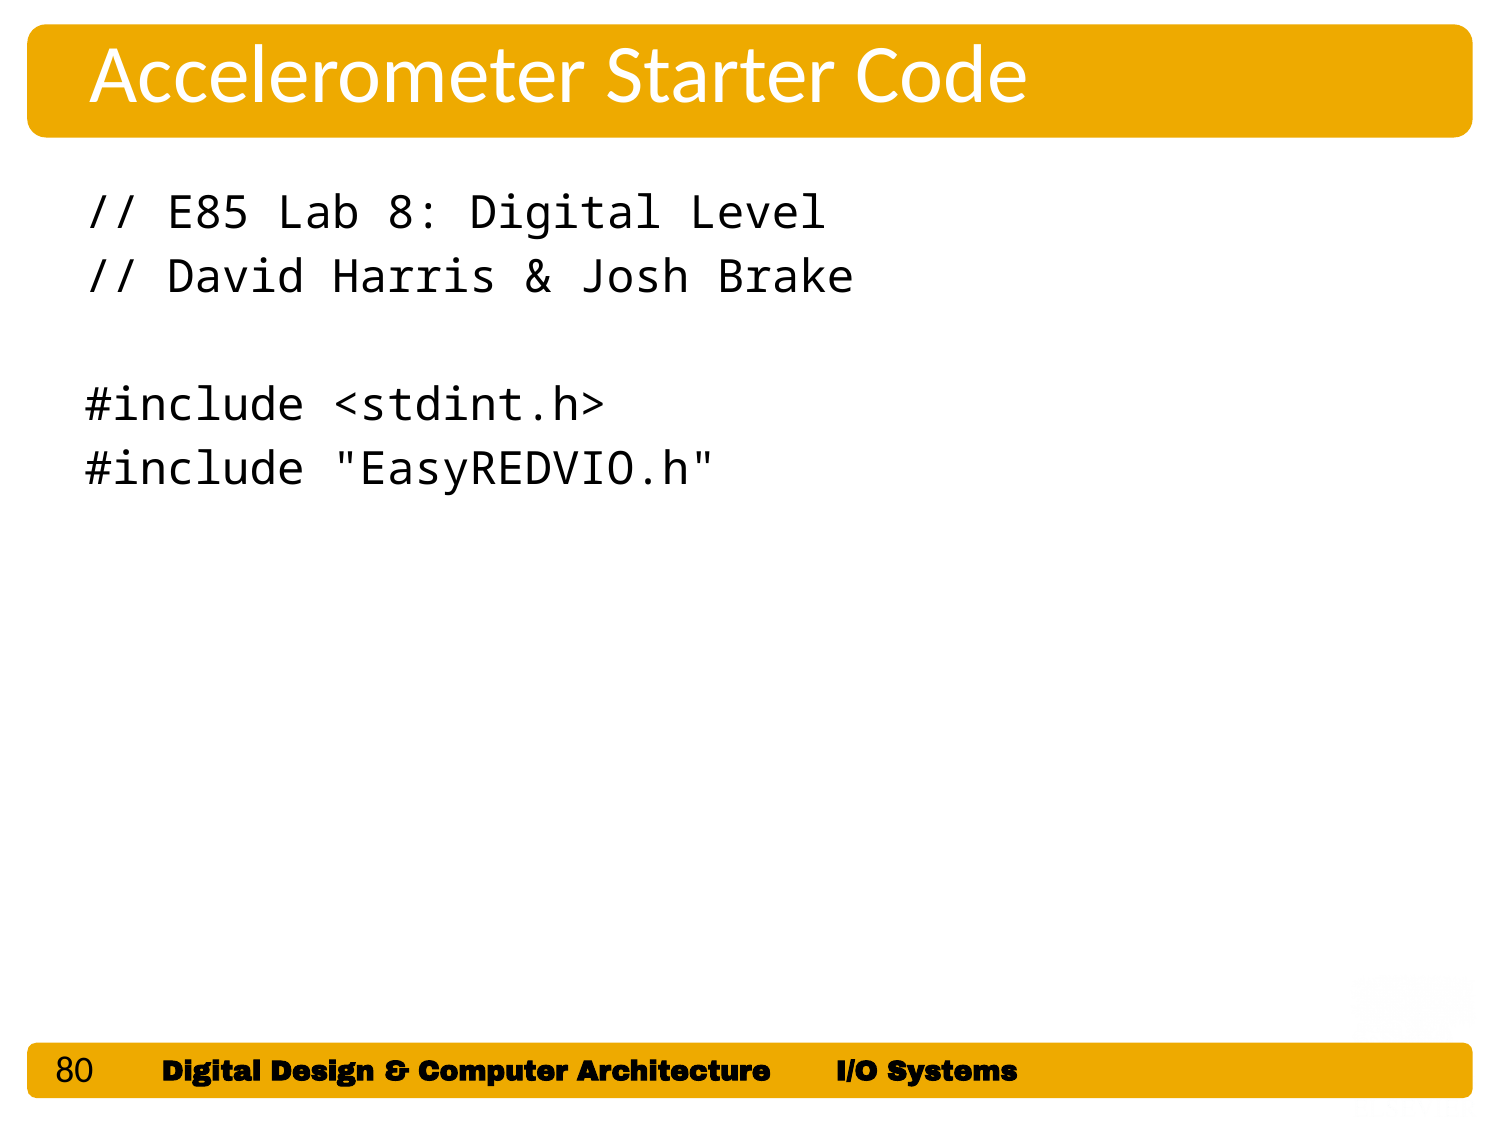

Accelerometer Starter Code
// E85 Lab 8: Digital Level
// David Harris & Josh Brake

#include <stdint.h>
#include "EasyREDVIO.h"

80